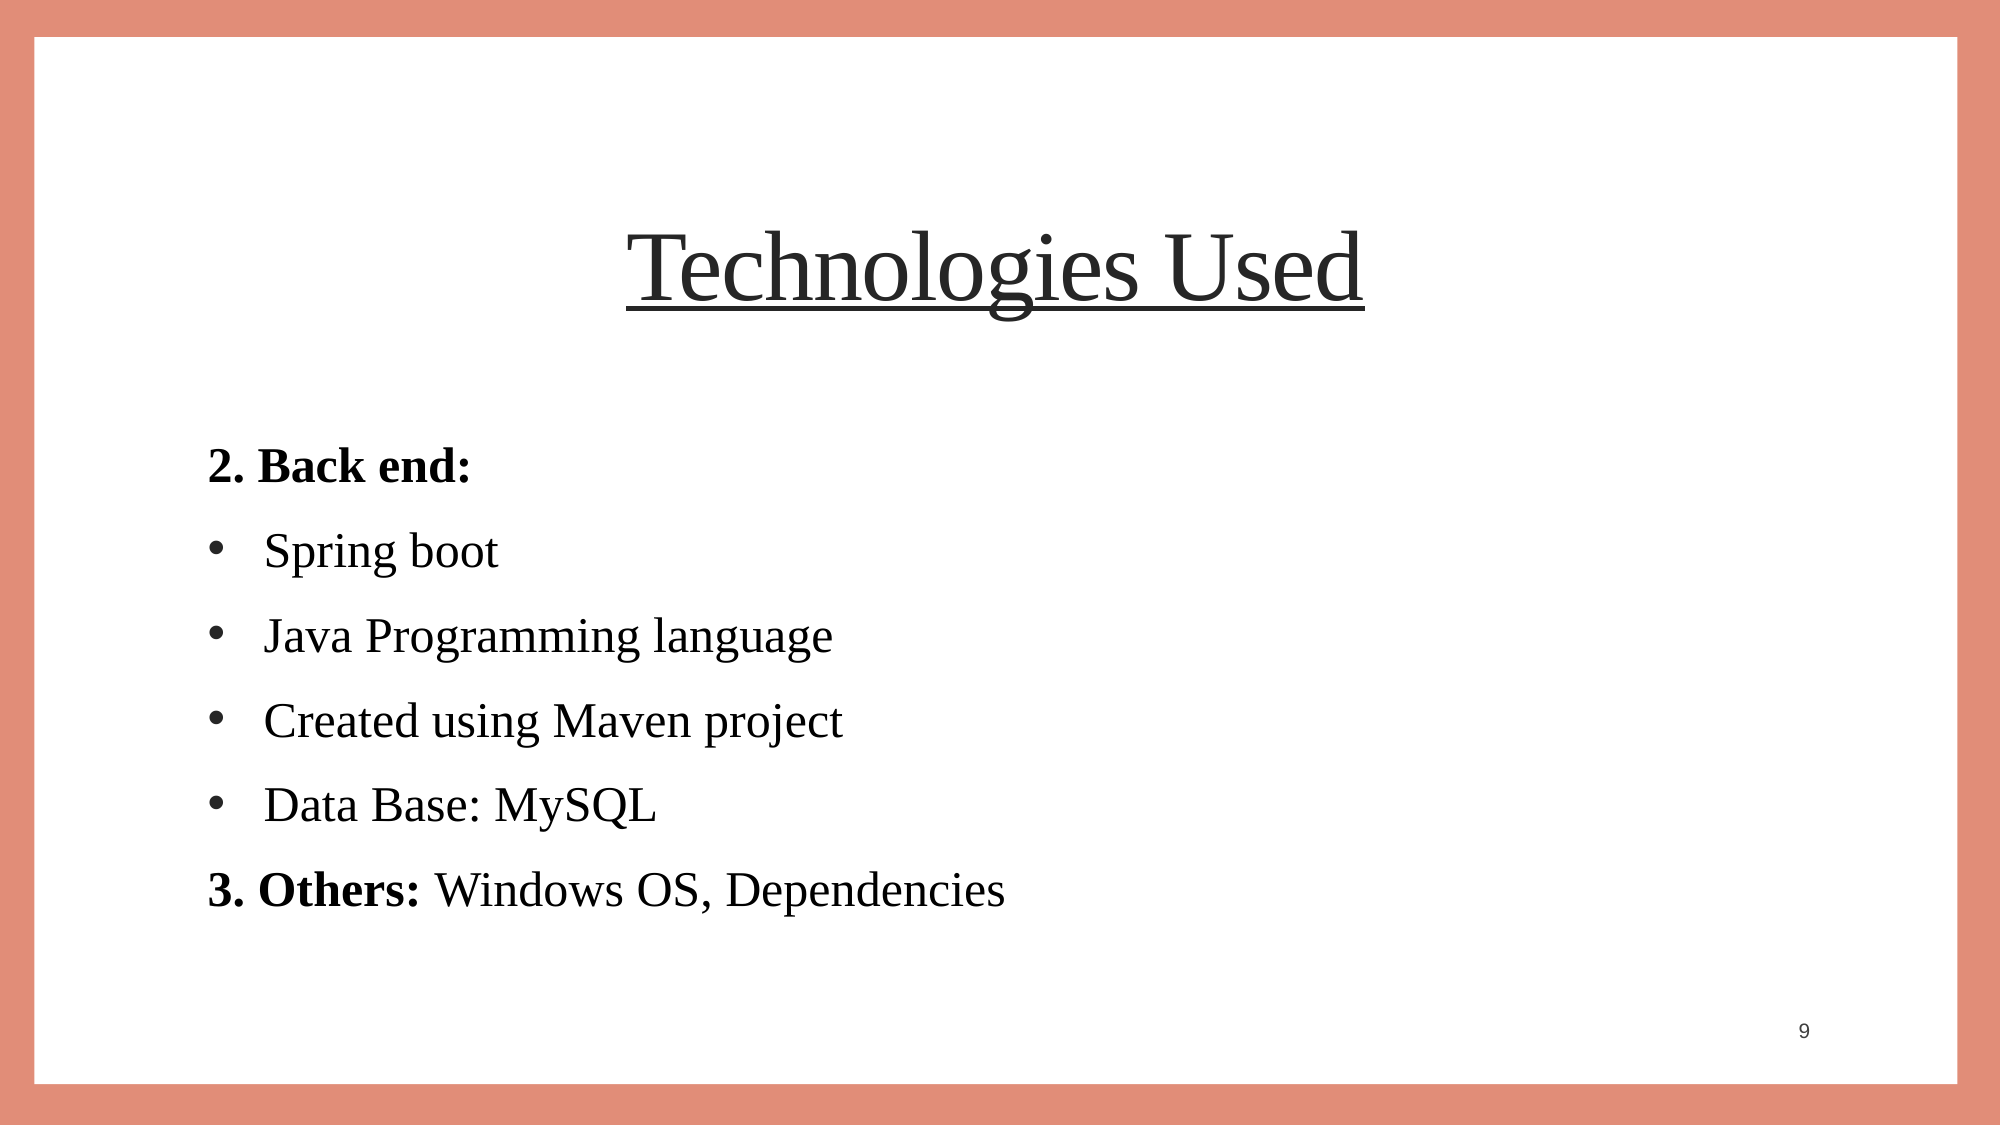

Technologies Used
2. Back end:
Spring boot
Java Programming language
Created using Maven project
Data Base: MySQL
3. Others: Windows OS, Dependencies

9